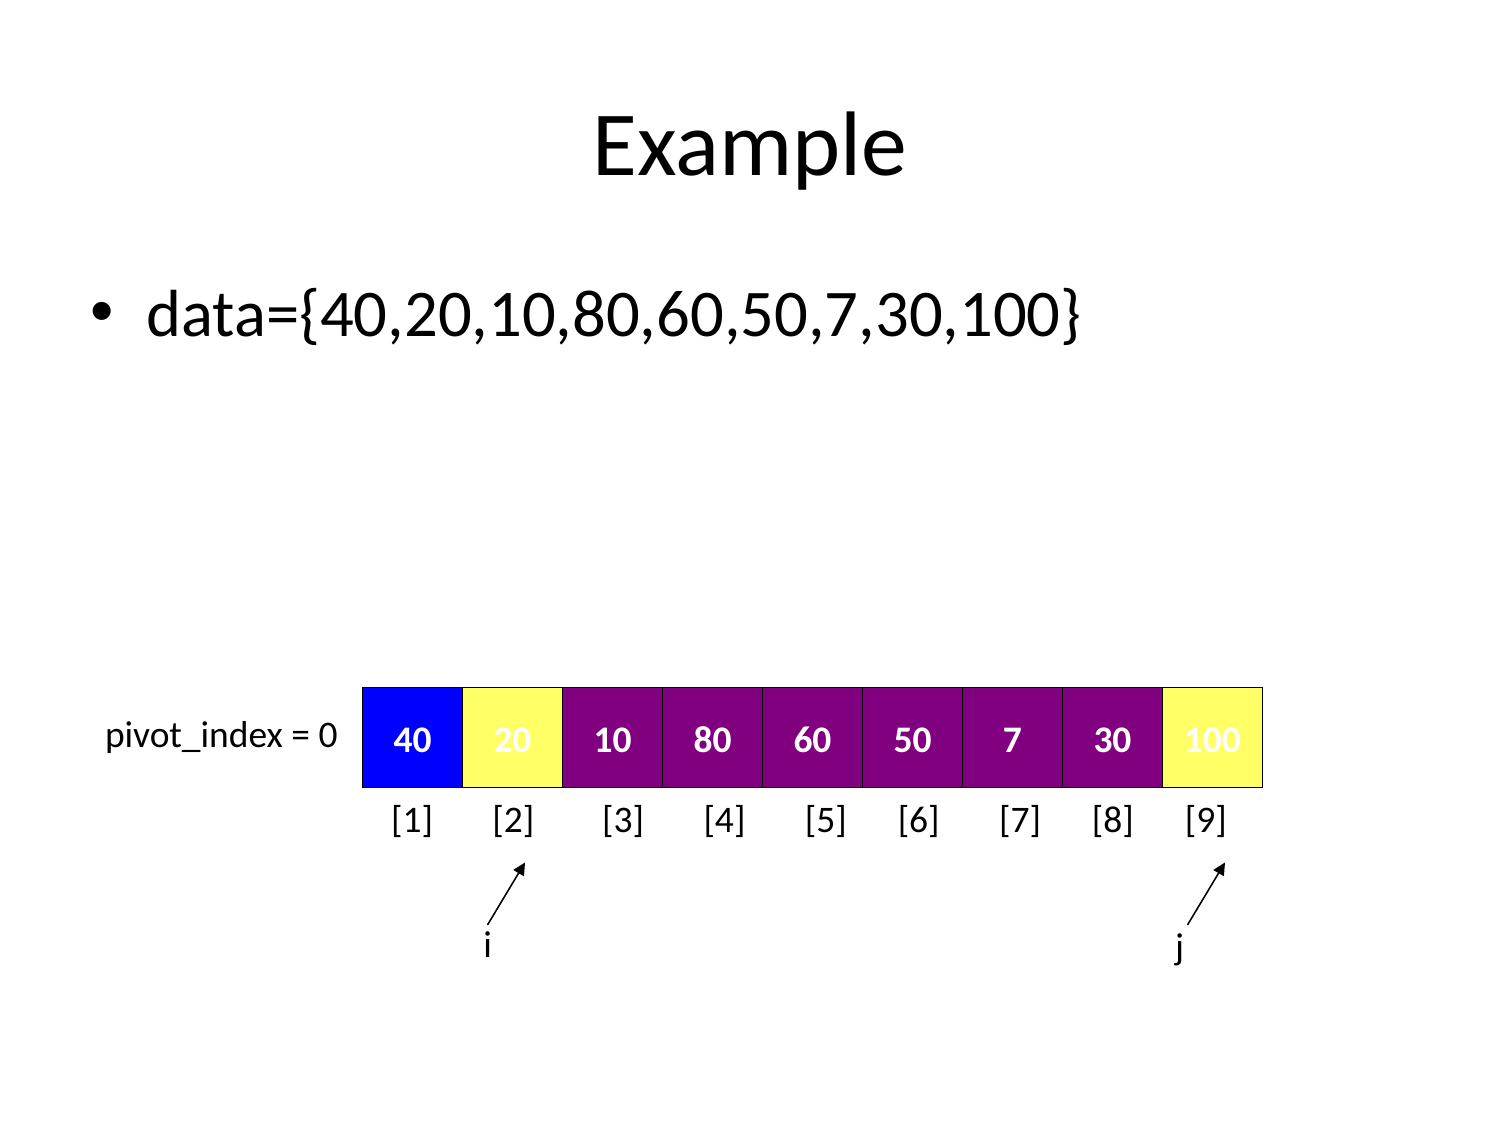

# Example
data={40,20,10,80,60,50,7,30,100}
40
20
10
80
60
50
7
30
100
pivot_index = 0
[1]       [2]        [3]       [4]       [5]      [6]       [7]      [8]      [9]

i
j